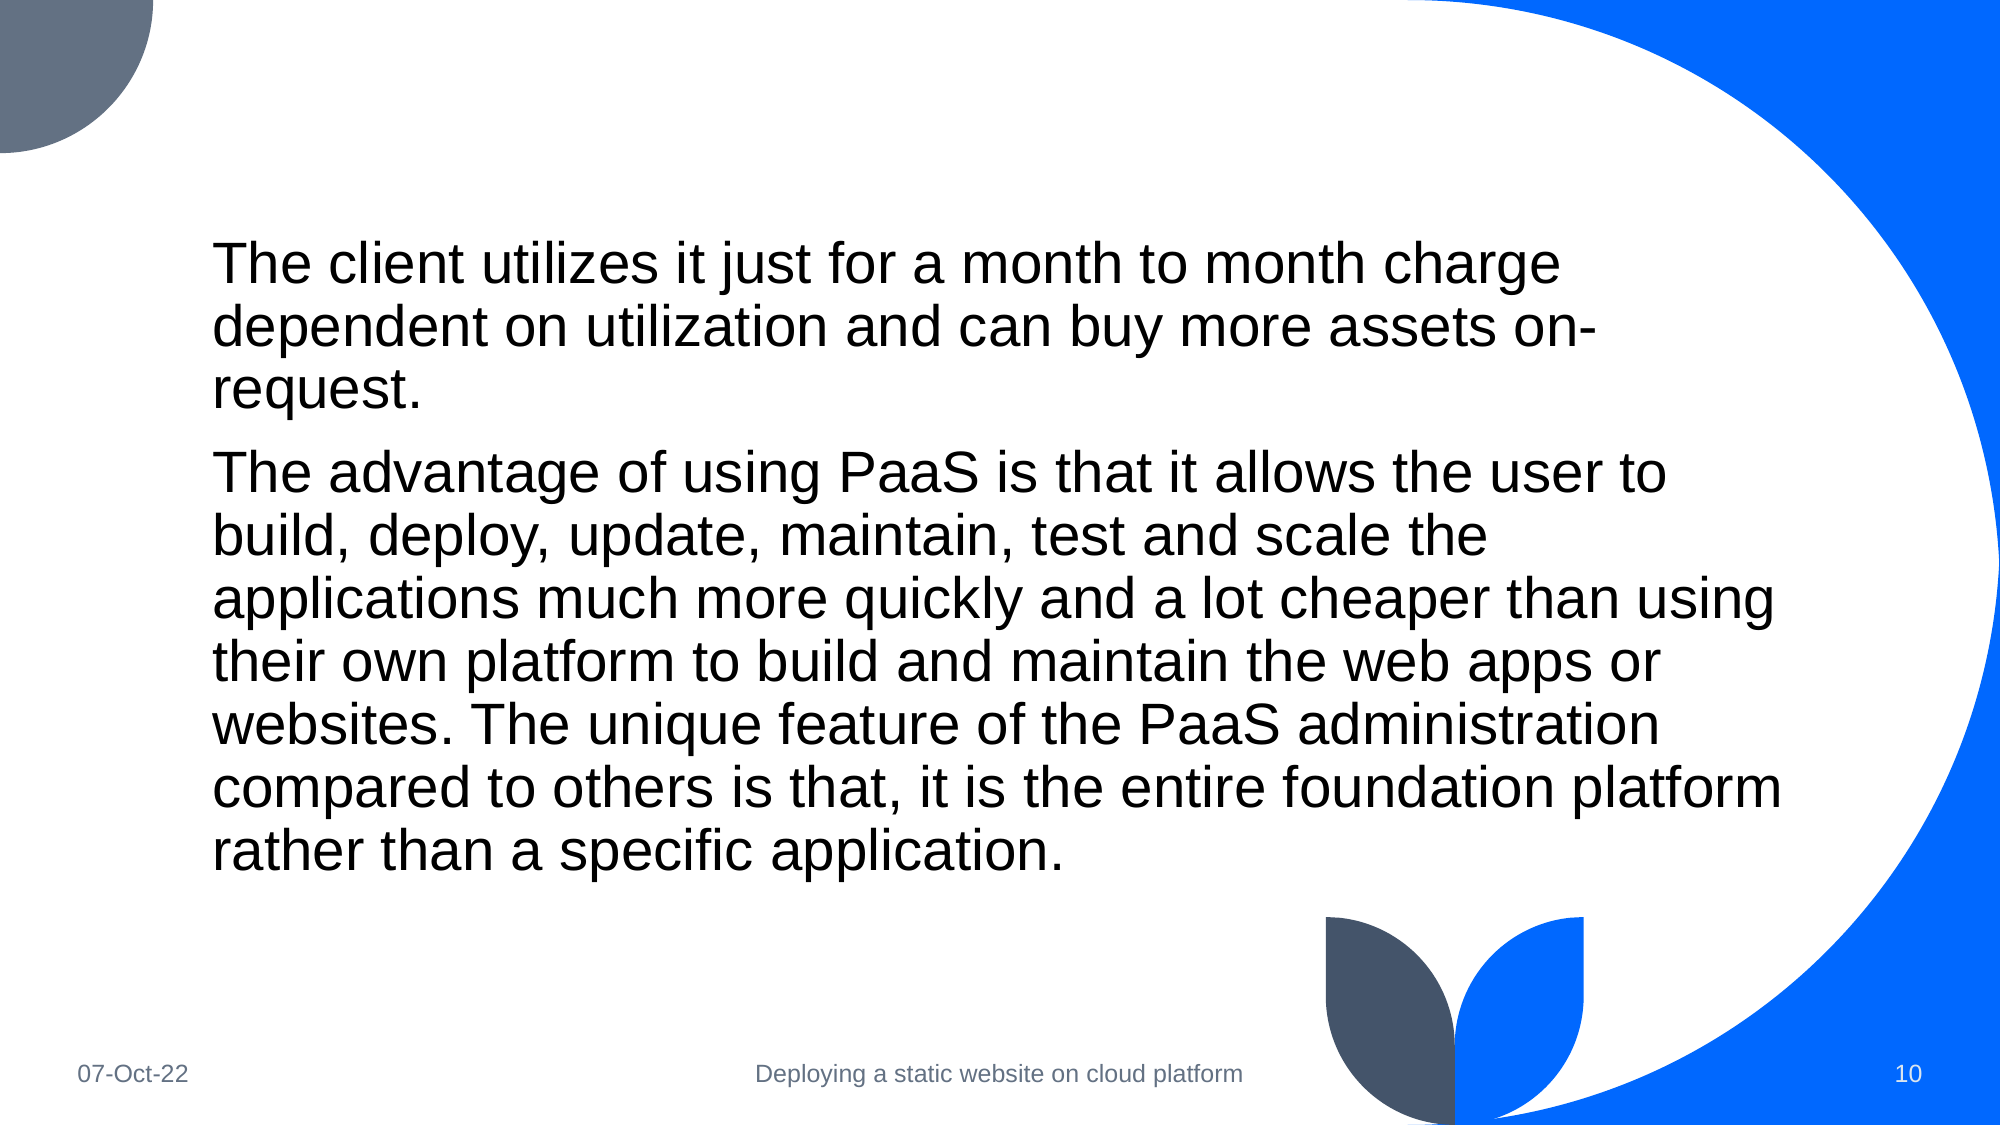

The client utilizes it just for a month to month charge dependent on utilization and can buy more assets on-request.
The advantage of using PaaS is that it allows the user to build, deploy, update, maintain, test and scale the applications much more quickly and a lot cheaper than using their own platform to build and maintain the web apps or websites. The unique feature of the PaaS administration compared to others is that, it is the entire foundation platform rather than a specific application.
07-Oct-22
Deploying a static website on cloud platform
10